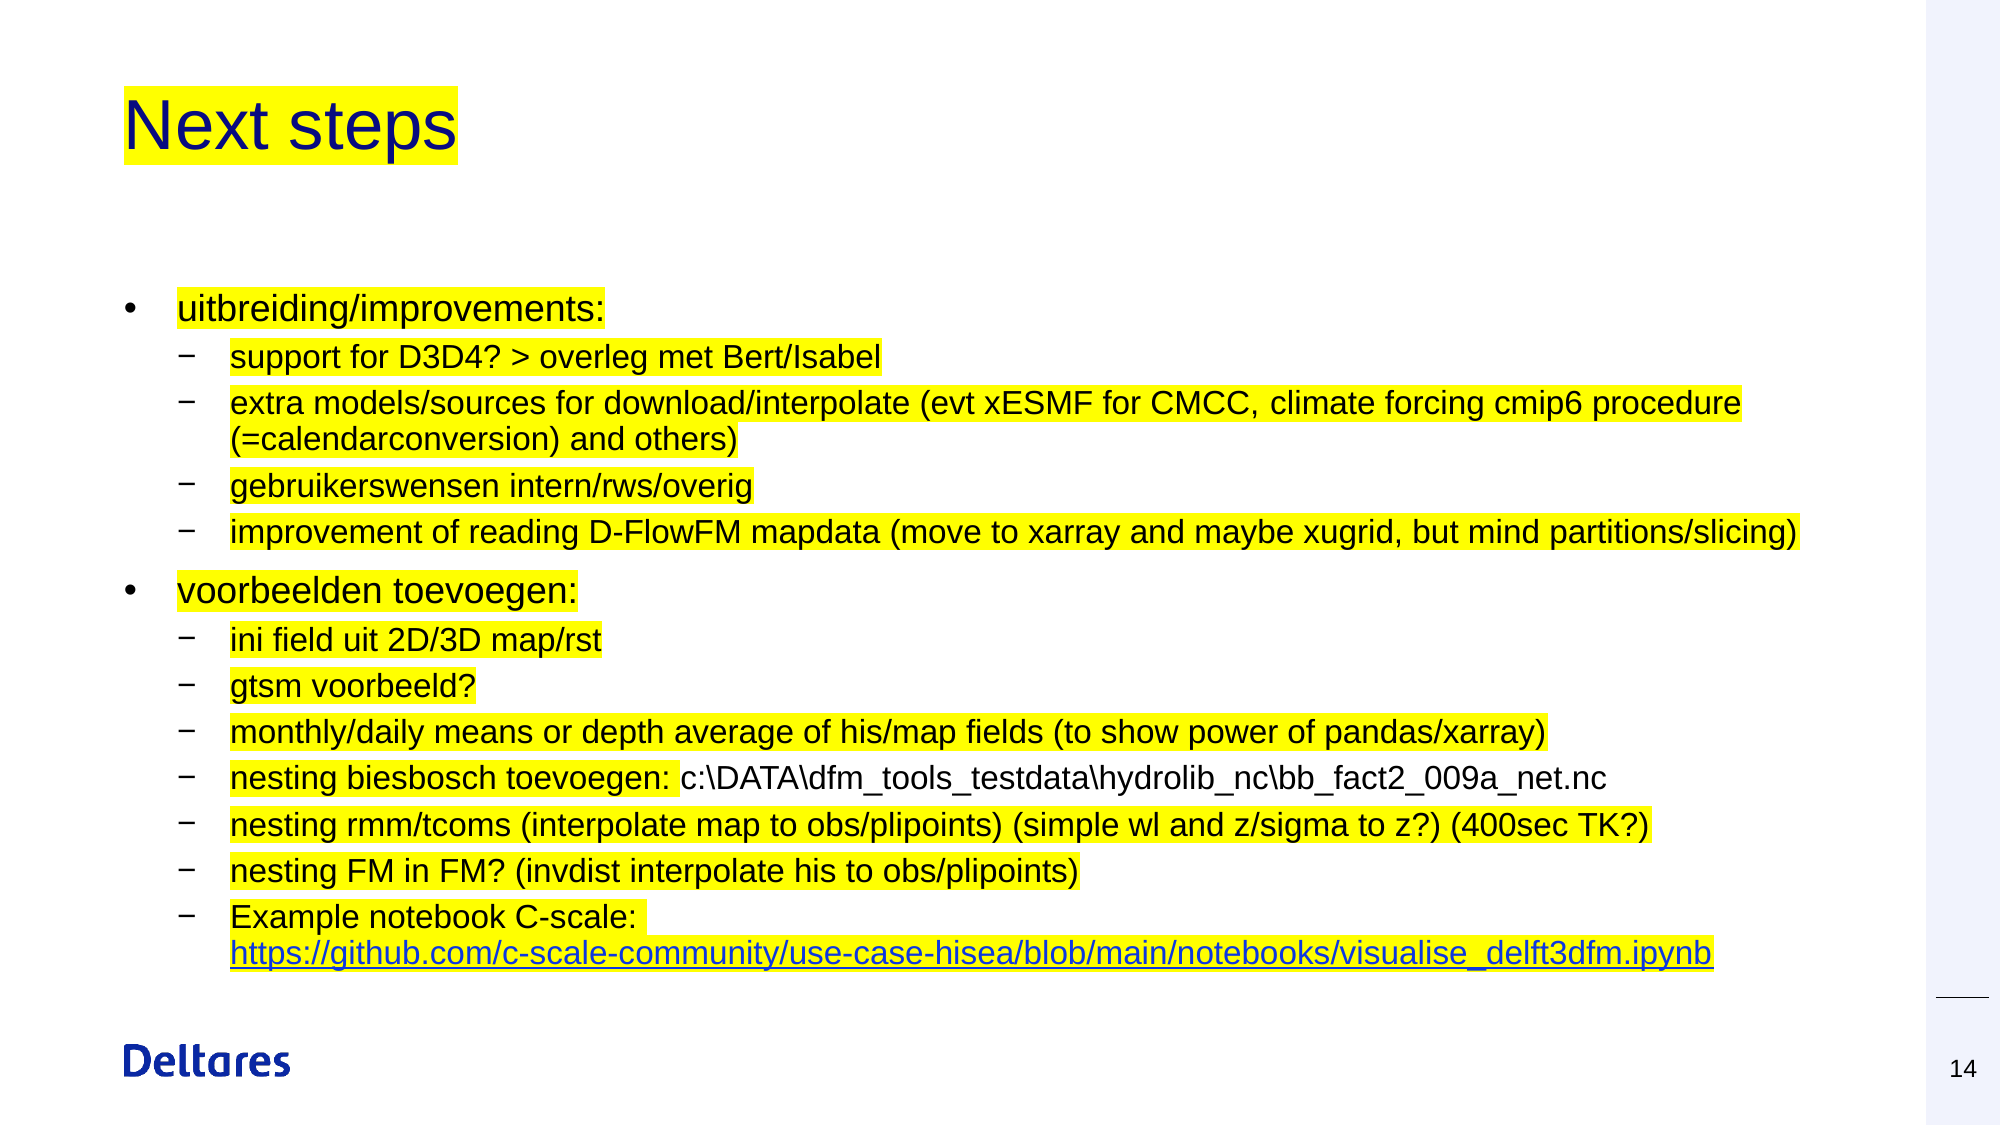

# Next steps
uitbreiding/improvements:
support for D3D4? > overleg met Bert/Isabel
extra models/sources for download/interpolate (evt xESMF for CMCC, climate forcing cmip6 procedure (=calendarconversion) and others)
gebruikerswensen intern/rws/overig
improvement of reading D-FlowFM mapdata (move to xarray and maybe xugrid, but mind partitions/slicing)
voorbeelden toevoegen:
ini field uit 2D/3D map/rst
gtsm voorbeeld?
monthly/daily means or depth average of his/map fields (to show power of pandas/xarray)
nesting biesbosch toevoegen: c:\DATA\dfm_tools_testdata\hydrolib_nc\bb_fact2_009a_net.nc
nesting rmm/tcoms (interpolate map to obs/plipoints) (simple wl and z/sigma to z?) (400sec TK?)
nesting FM in FM? (invdist interpolate his to obs/plipoints)
Example notebook C-scale: https://github.com/c-scale-community/use-case-hisea/blob/main/notebooks/visualise_delft3dfm.ipynb

14